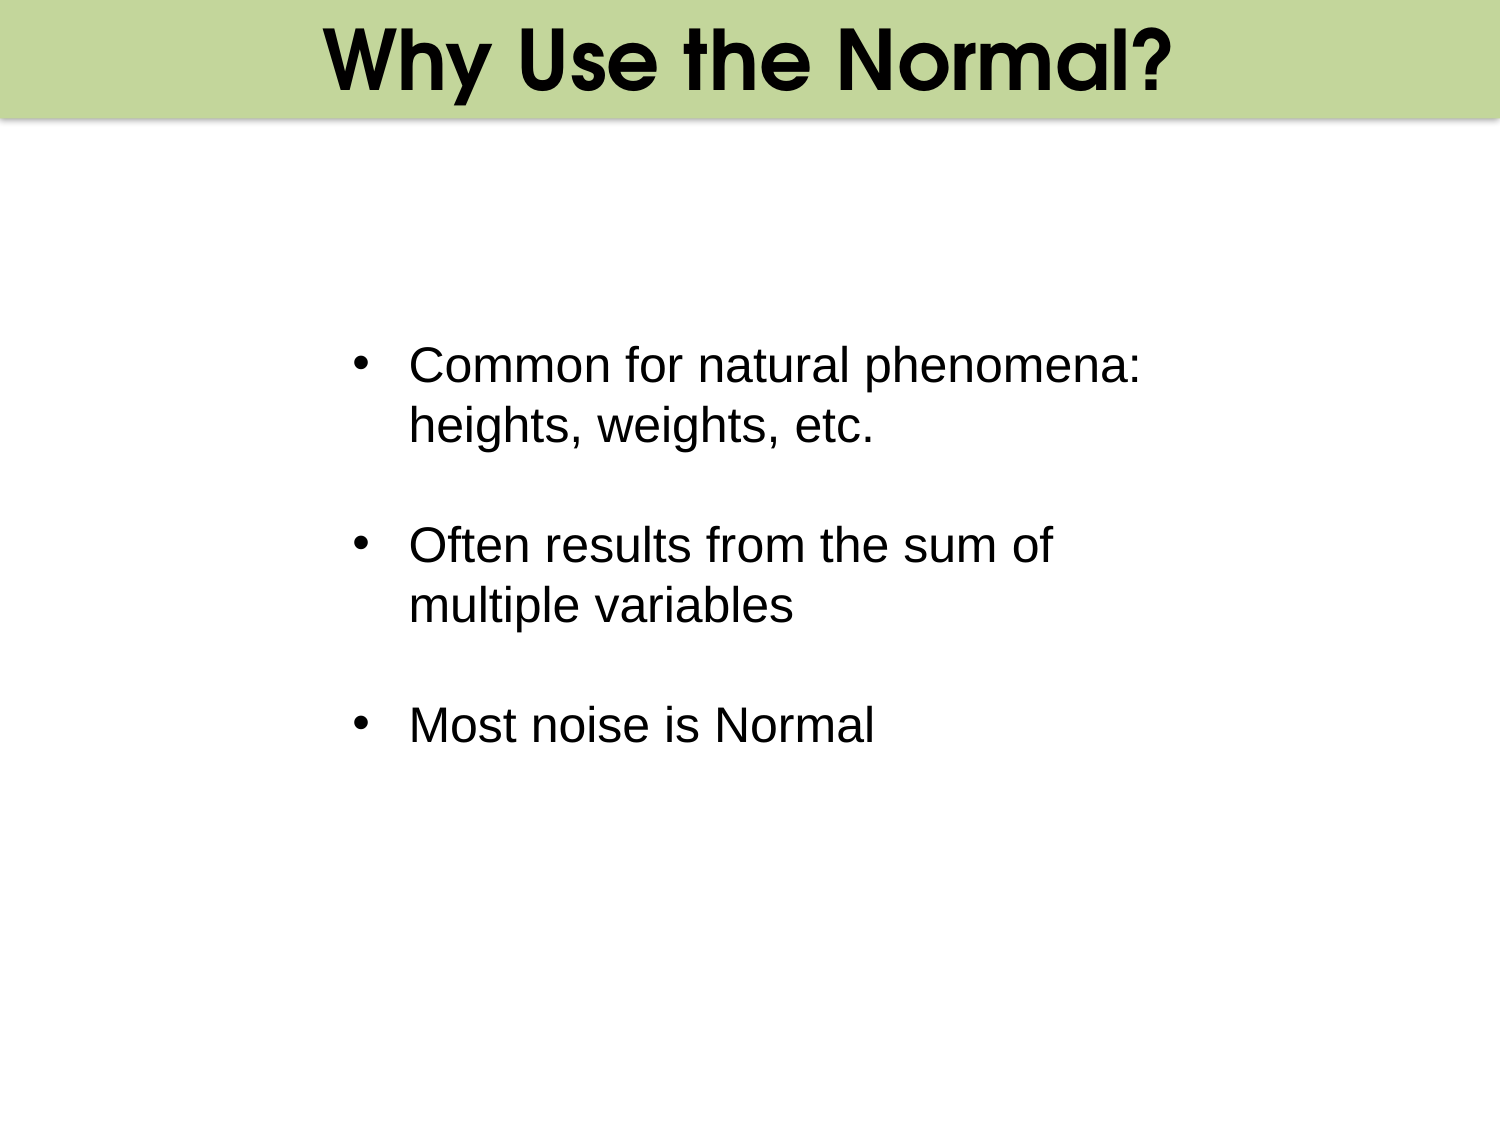

Why Use the Normal?
Common for natural phenomena: heights, weights, etc.

Often results from the sum of multiple variables

Most noise is Normal